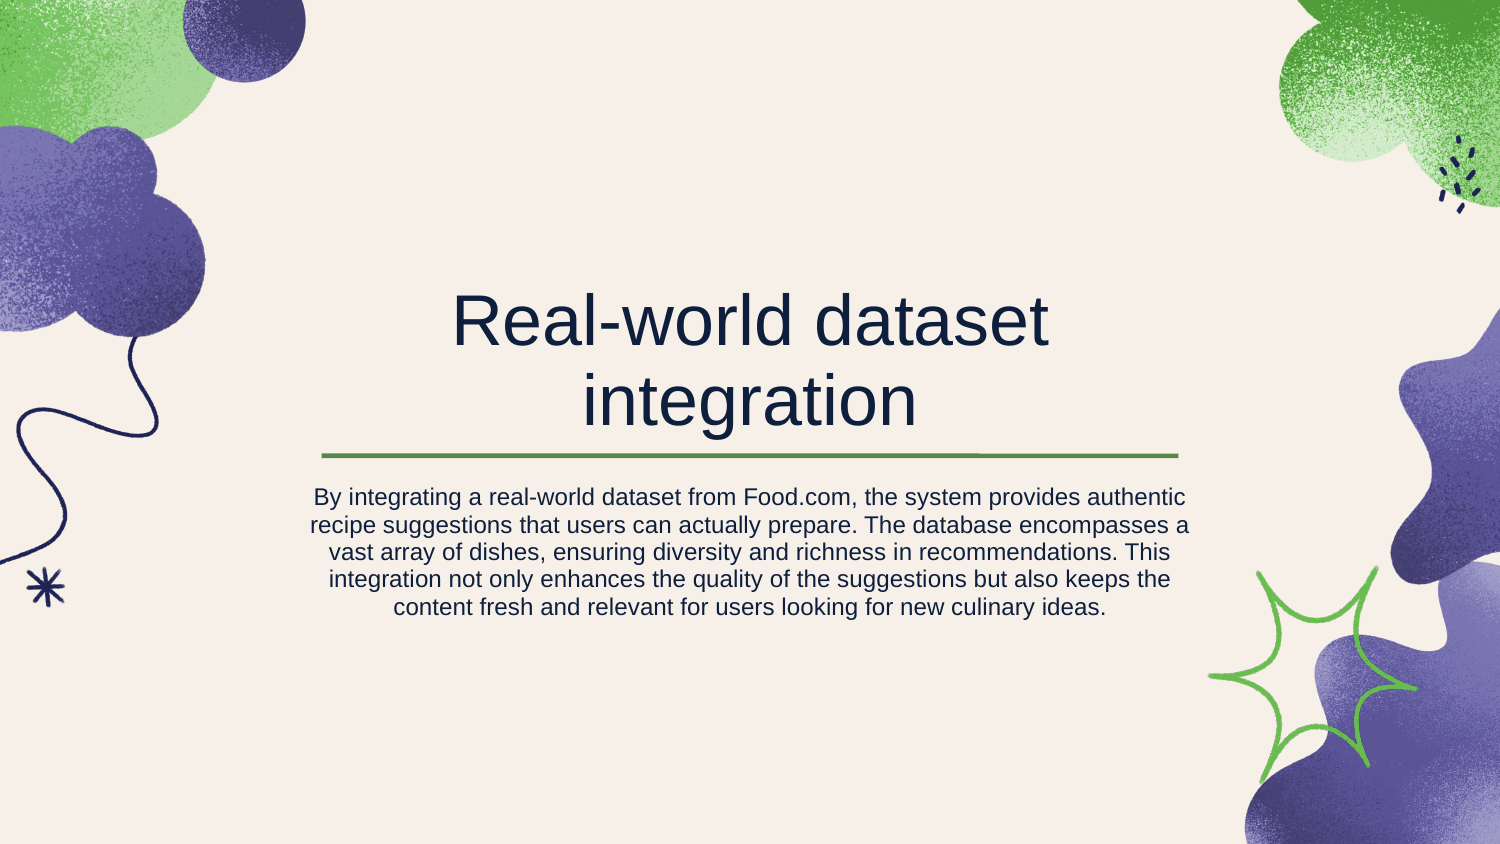

# Real-world dataset integration
By integrating a real-world dataset from Food.com, the system provides authentic recipe suggestions that users can actually prepare. The database encompasses a vast array of dishes, ensuring diversity and richness in recommendations. This integration not only enhances the quality of the suggestions but also keeps the content fresh and relevant for users looking for new culinary ideas.